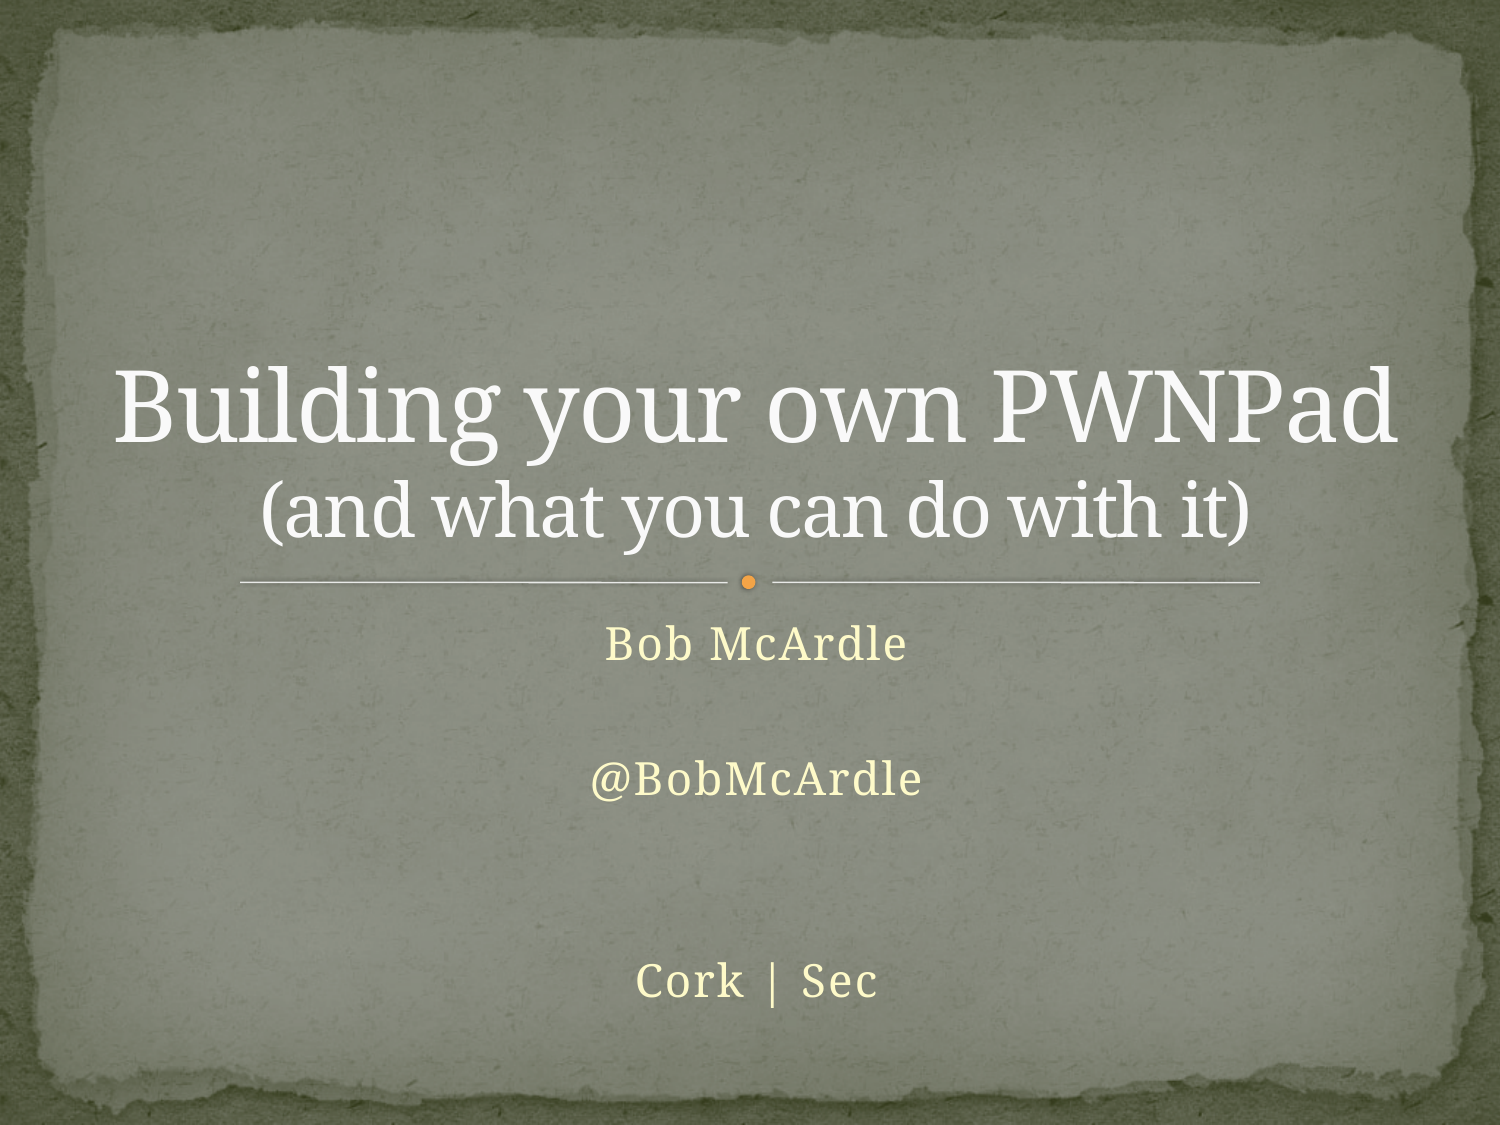

# Building your own PWNPad (and what you can do with it)
Bob McArdle

@BobMcArdle

Cork | Sec